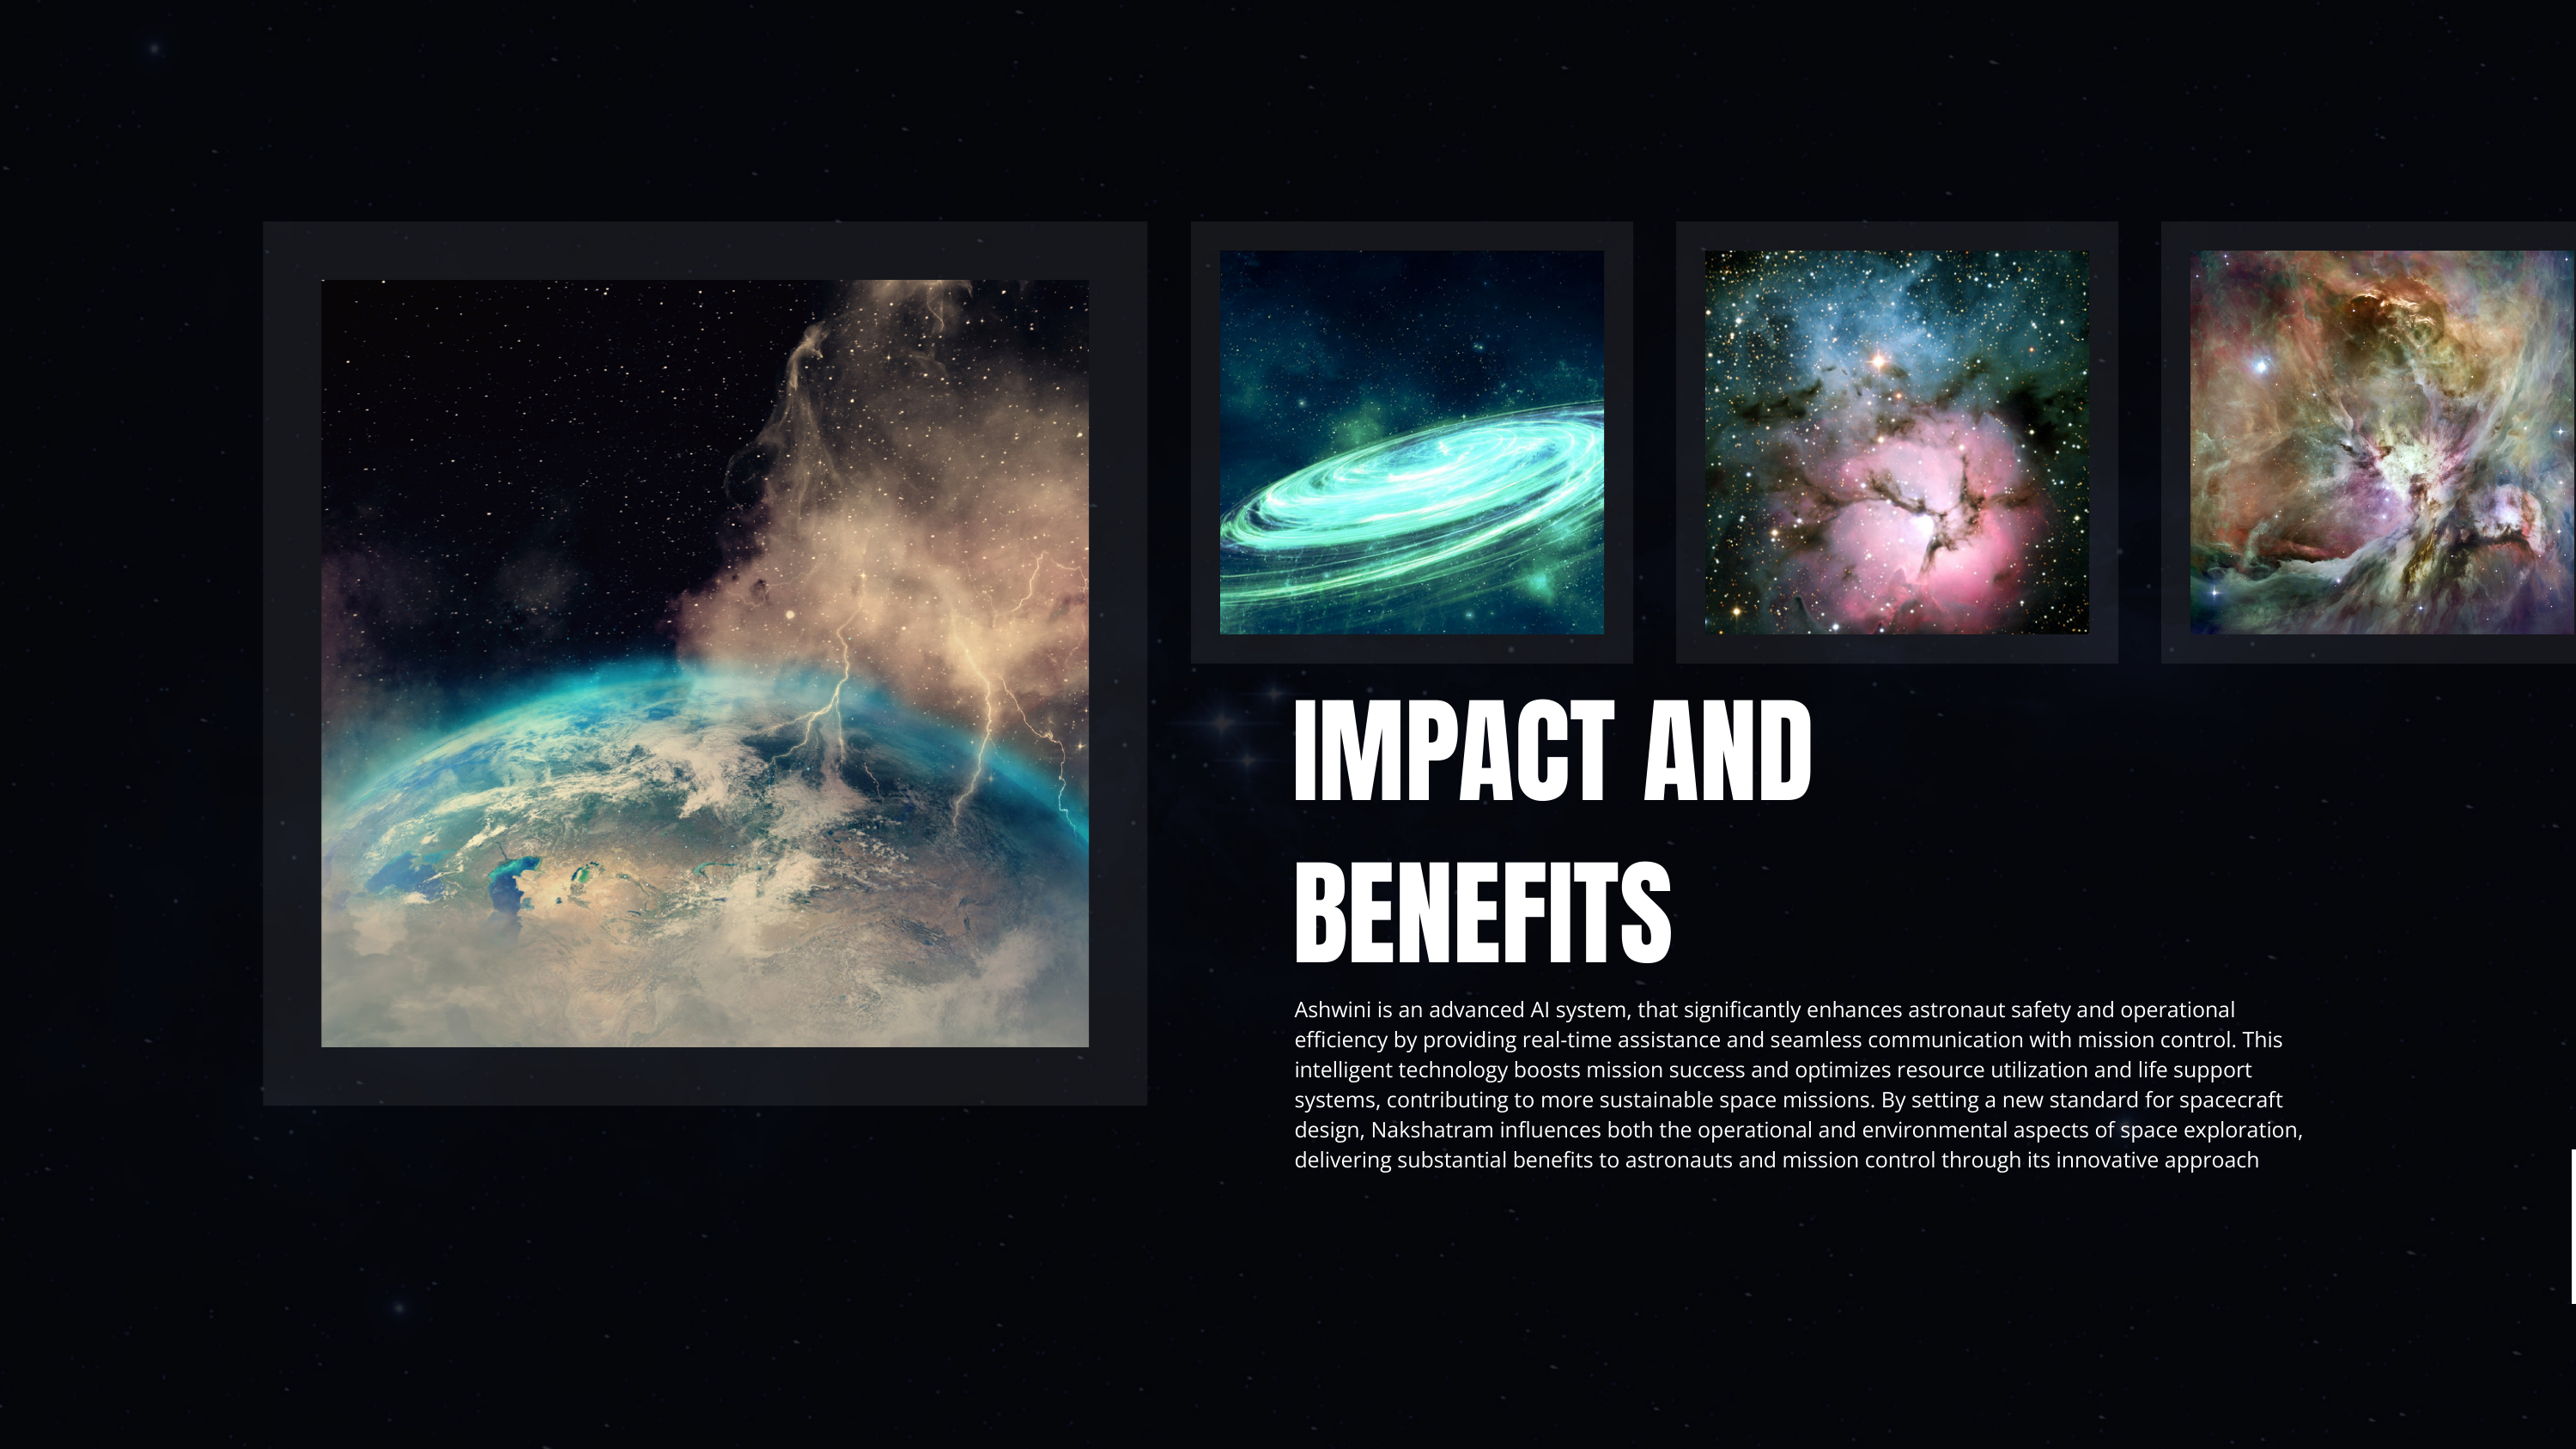

IMPACT AND BENEFITS
Ashwini is an advanced AI system, that significantly enhances astronaut safety and operational efficiency by providing real-time assistance and seamless communication with mission control. This intelligent technology boosts mission success and optimizes resource utilization and life support systems, contributing to more sustainable space missions. By setting a new standard for spacecraft design, Nakshatram influences both the operational and environmental aspects of space exploration, delivering substantial benefits to astronauts and mission control through its innovative approach